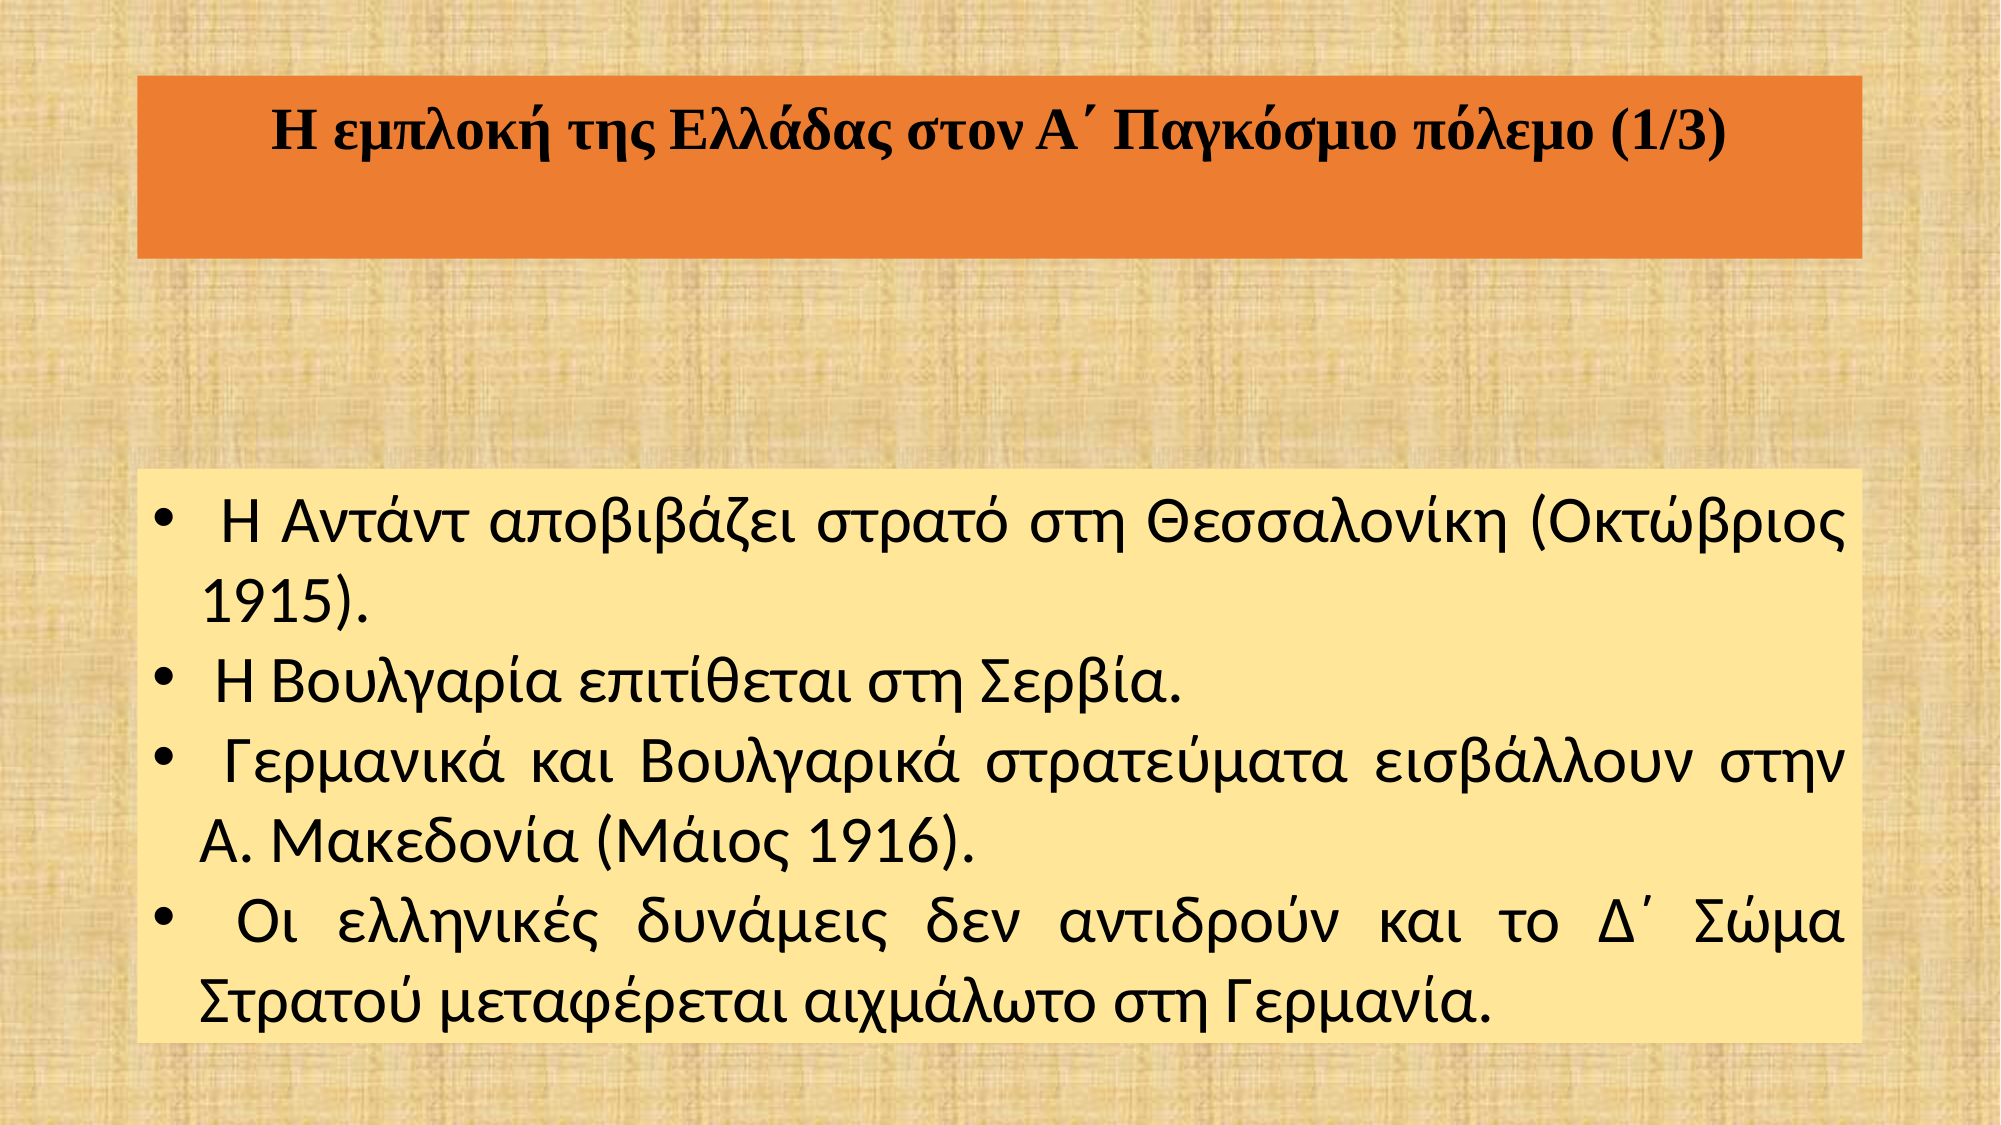

Η εμπλοκή της Ελλάδας στον Α΄ Παγκόσμιο πόλεμο (1/3)
 Η Αντάντ αποβιβάζει στρατό στη Θεσσαλονίκη (Οκτώβριος 1915).
 Η Βουλγαρία επιτίθεται στη Σερβία.
 Γερμανικά και Βουλγαρικά στρατεύματα εισβάλλουν στην Α. Μακεδονία (Μάιος 1916).
 Οι ελληνικές δυνάμεις δεν αντιδρούν και το Δ΄ Σώμα Στρατού μεταφέρεται αιχμάλωτο στη Γερμανία.